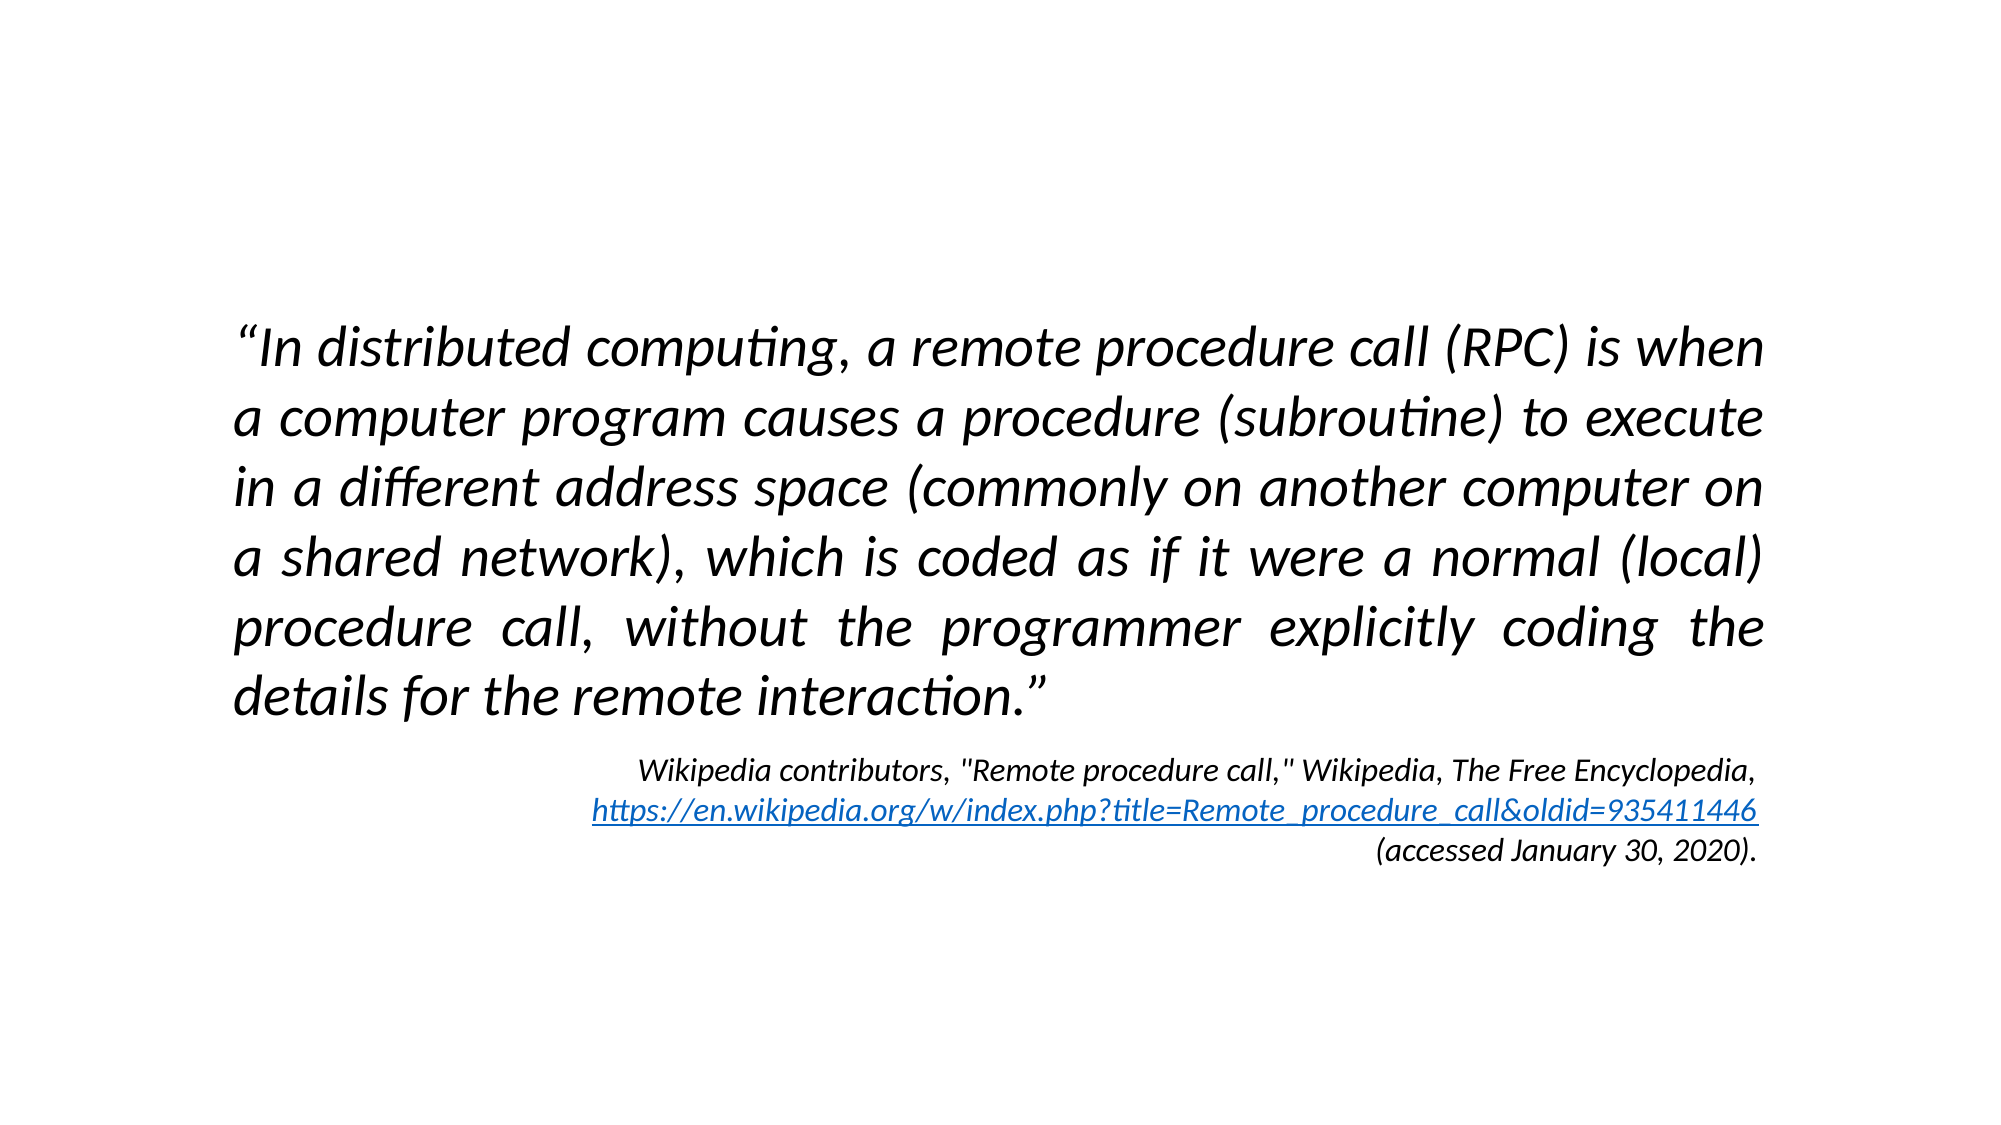

“In distributed computing, a remote procedure call (RPC) is when a computer program causes a procedure (subroutine) to execute in a different address space (commonly on another computer on a shared network), which is coded as if it were a normal (local) procedure call, without the programmer explicitly coding the details for the remote interaction.”
Wikipedia contributors, "Remote procedure call," Wikipedia, The Free Encyclopedia, https://en.wikipedia.org/w/index.php?title=Remote_procedure_call&oldid=935411446
(accessed January 30, 2020).